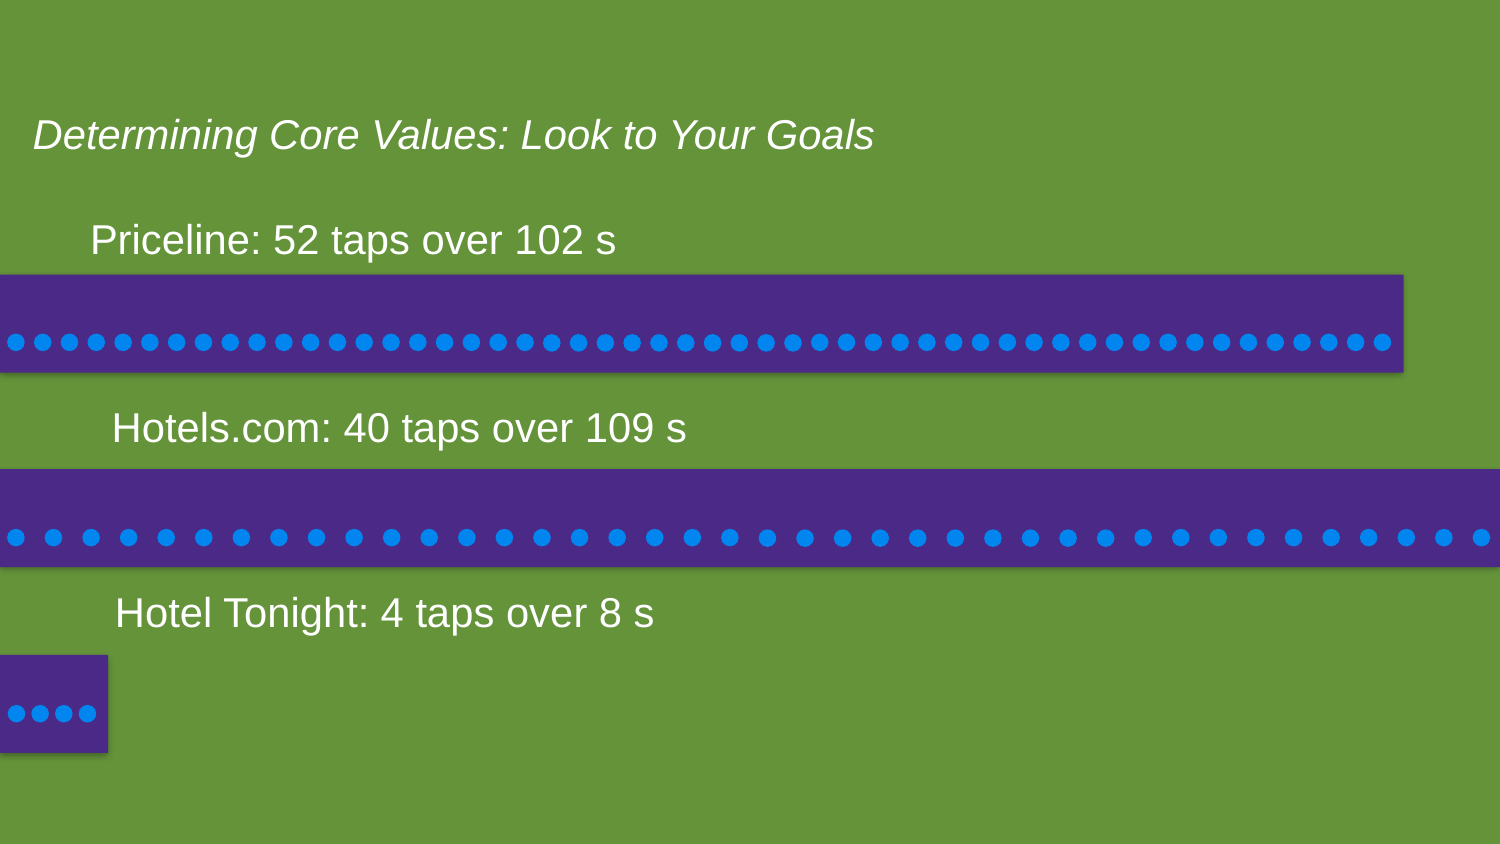

Determining Core Values: Look to Your Goals
# Priceline: 52 taps over 102 s

Hotels.com: 40 taps over 109 s

Hotel Tonight: 4 taps over 8 s